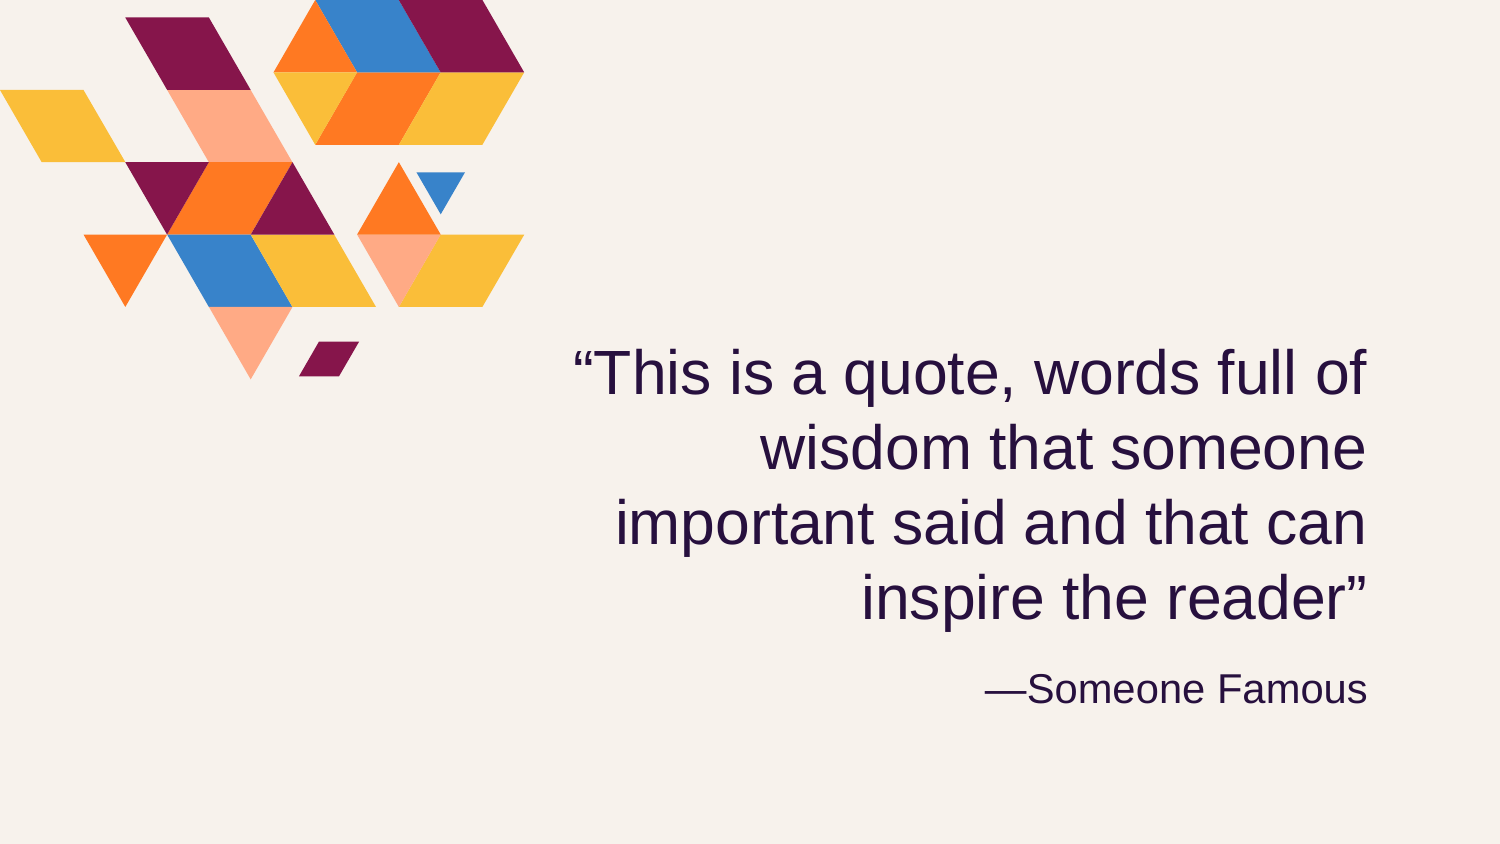

“This is a quote, words full of wisdom that someone important said and that can inspire the reader”
# —Someone Famous